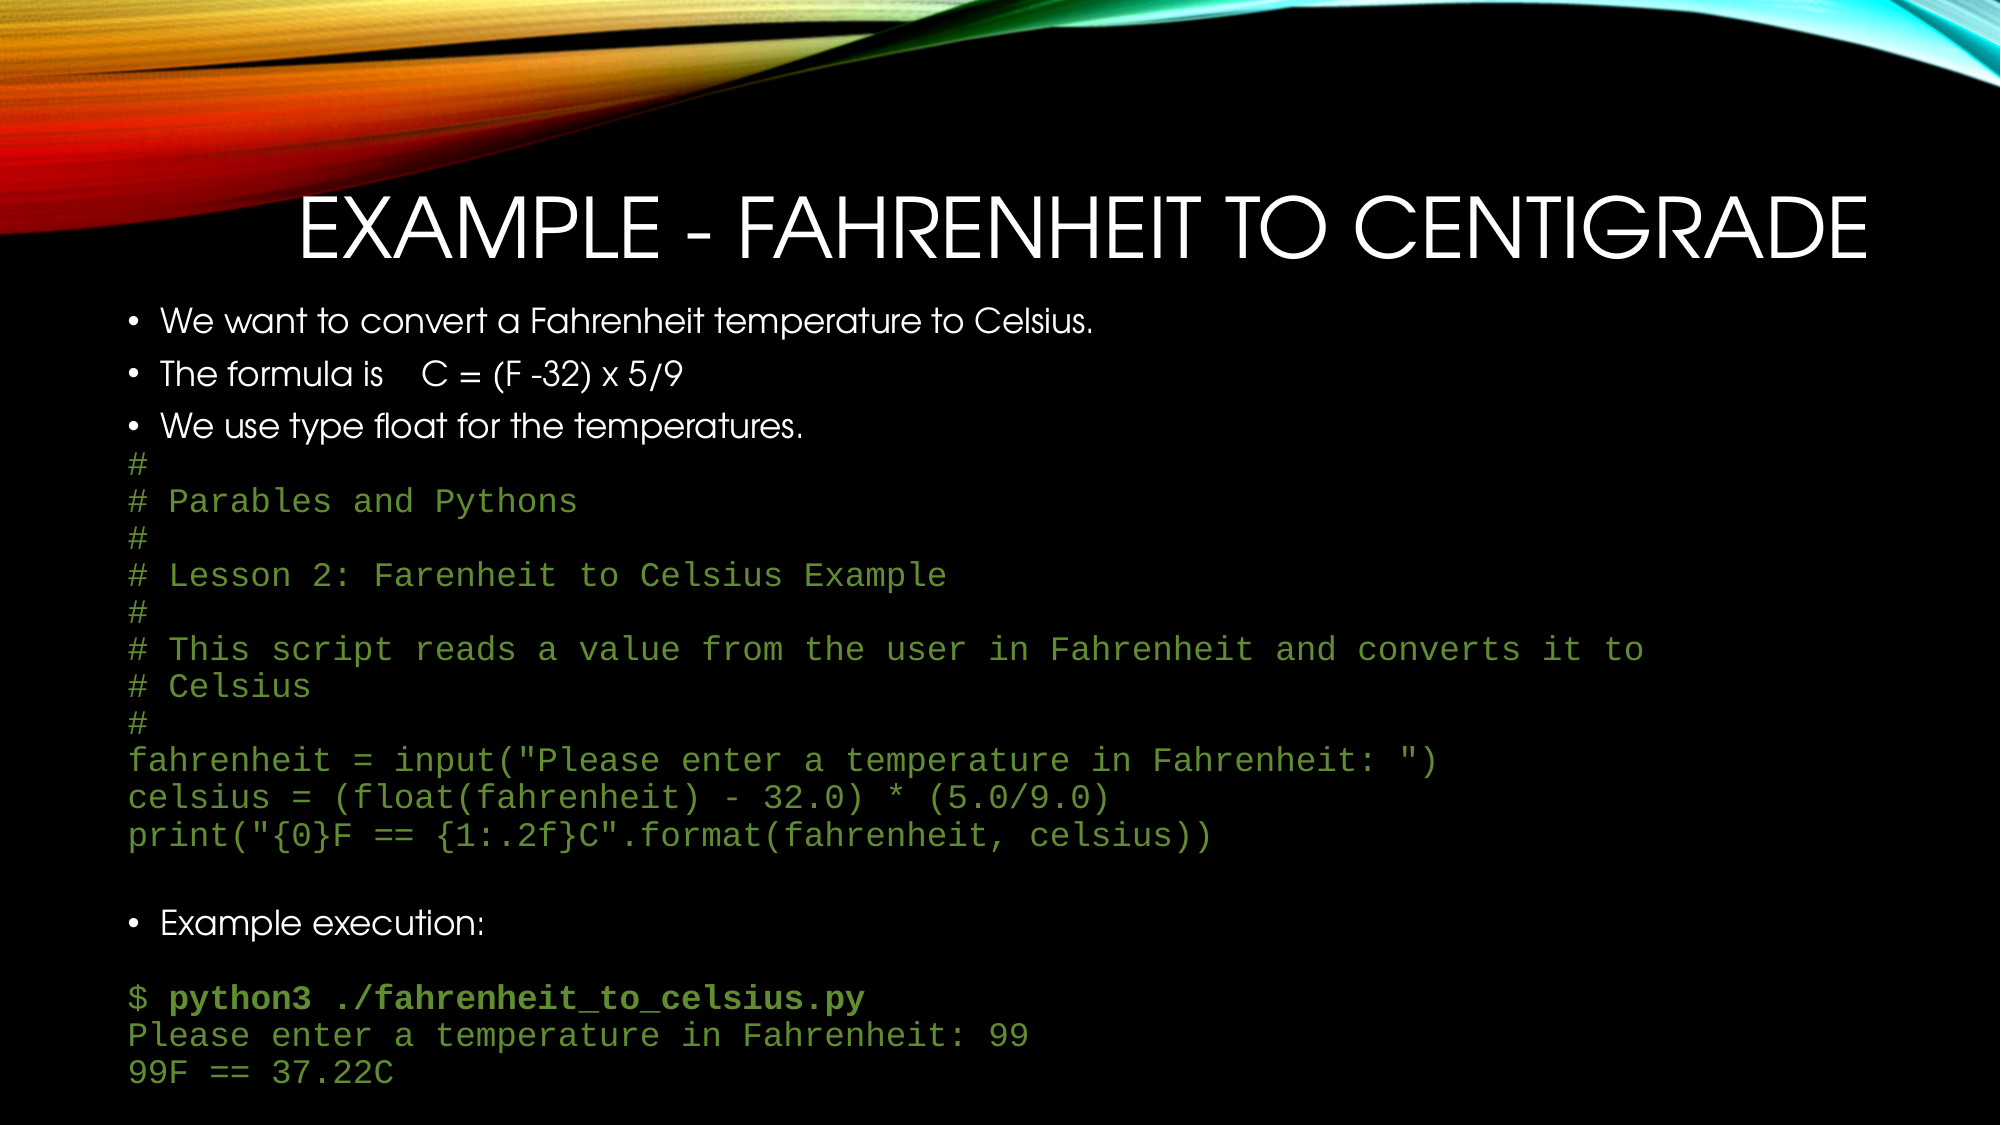

# Example - Fahrenheit to Centigrade
We want to convert a Fahrenheit temperature to Celsius.
The formula is    C = (F -32) x 5/9
We use type float for the temperatures.
#
# Parables and Pythons
#
# Lesson 2: Farenheit to Celsius Example
#
# This script reads a value from the user in Fahrenheit and converts it to
# Celsius
#
fahrenheit = input("Please enter a temperature in Fahrenheit: ")
celsius = (float(fahrenheit) - 32.0) * (5.0/9.0)
print("{0}F == {1:.2f}C".format(fahrenheit, celsius))

Example execution:

$ python3 ./fahrenheit_to_celsius.py
Please enter a temperature in Fahrenheit: 99
99F == 37.22C